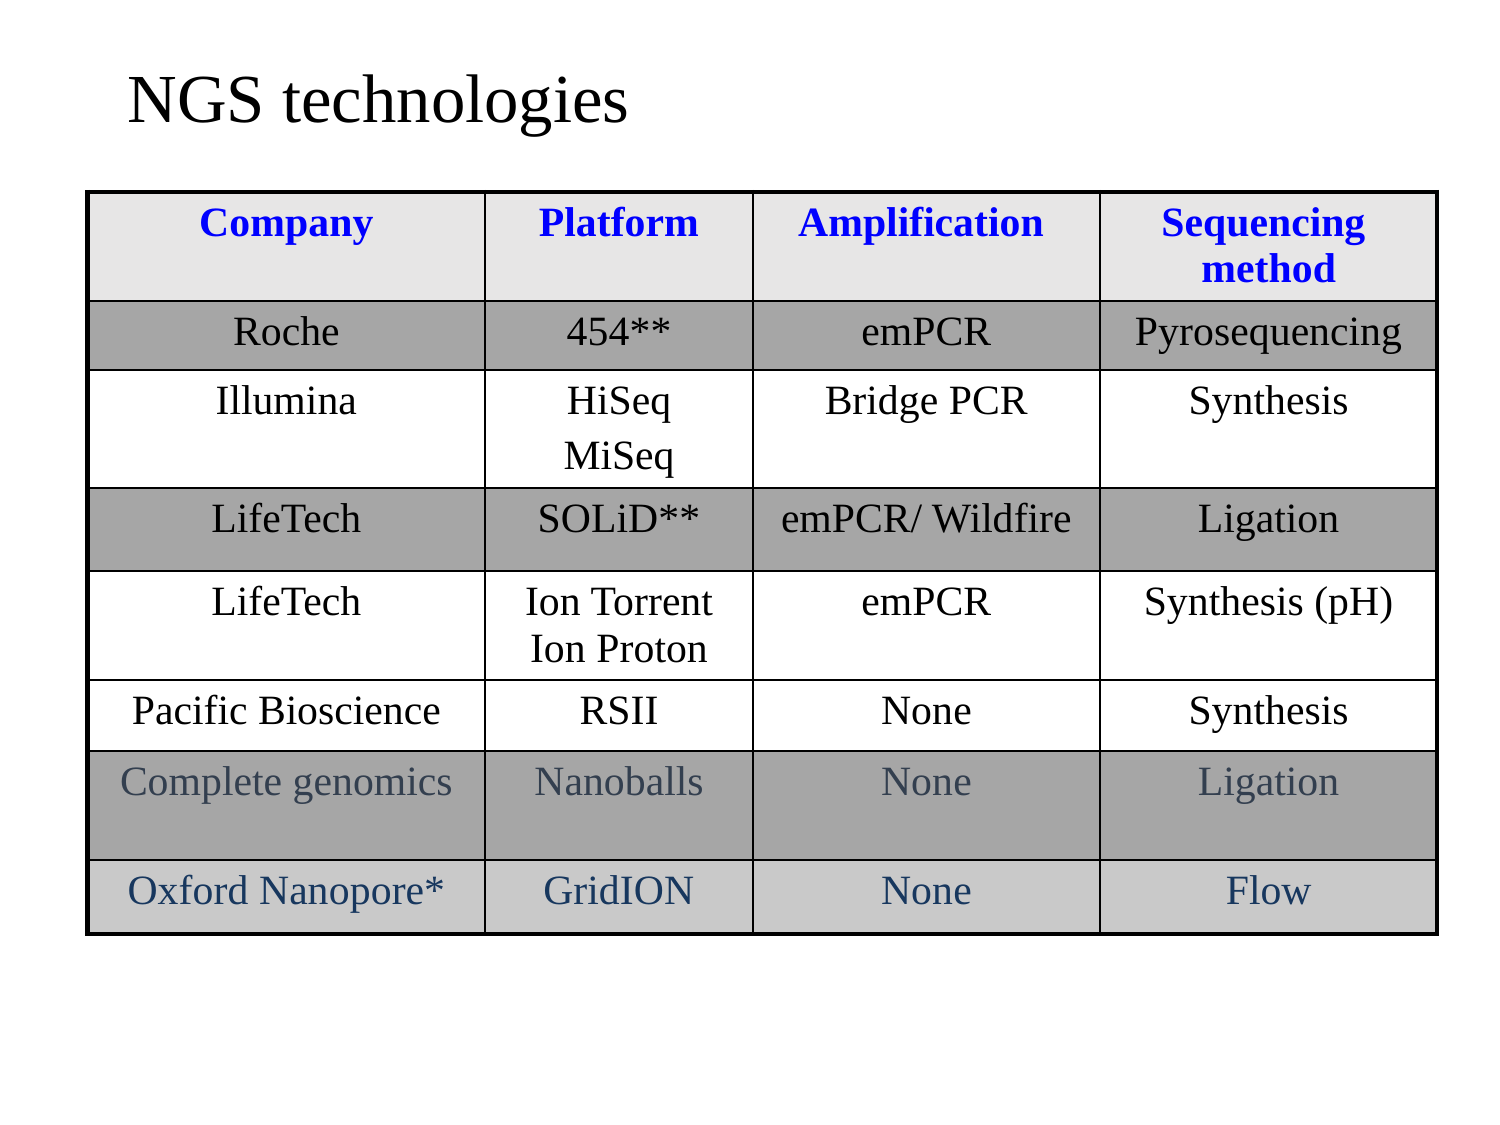

# NGS technologies
| Company | Platform | Amplification | Sequencing method |
| --- | --- | --- | --- |
| Roche | 454\*\* | emPCR | Pyrosequencing |
| Illumina | HiSeq MiSeq | Bridge PCR | Synthesis |
| LifeTech | SOLiD\*\* | emPCR/ Wildfire | Ligation |
| LifeTech | Ion Torrent Ion Proton | emPCR | Synthesis (pH) |
| Pacific Bioscience | RSII | None | Synthesis |
| Complete genomics | Nanoballs | None | Ligation |
| Oxford Nanopore\* | GridION | None | Flow |